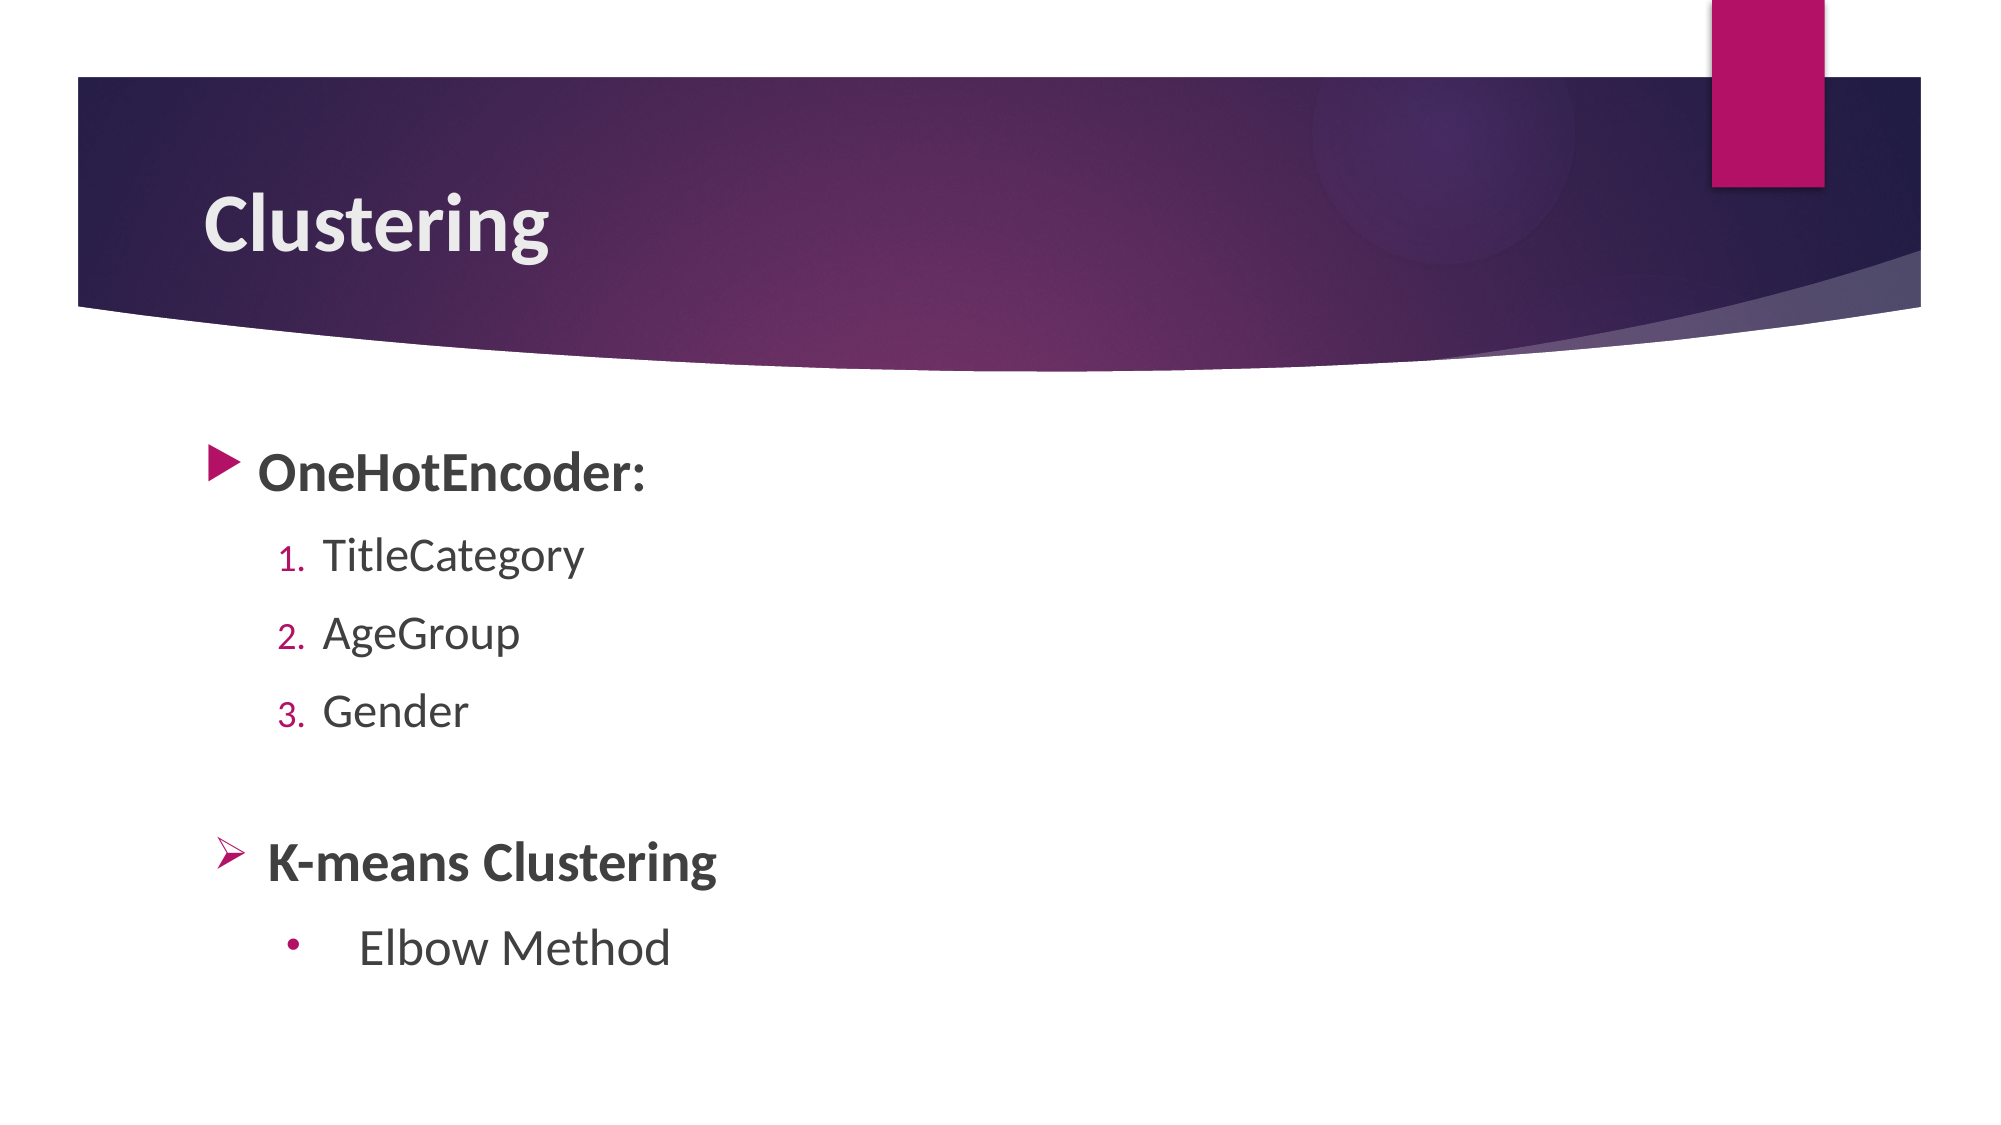

# Clustering
OneHotEncoder:
TitleCategory
AgeGroup
Gender

K-means Clustering
Elbow Method